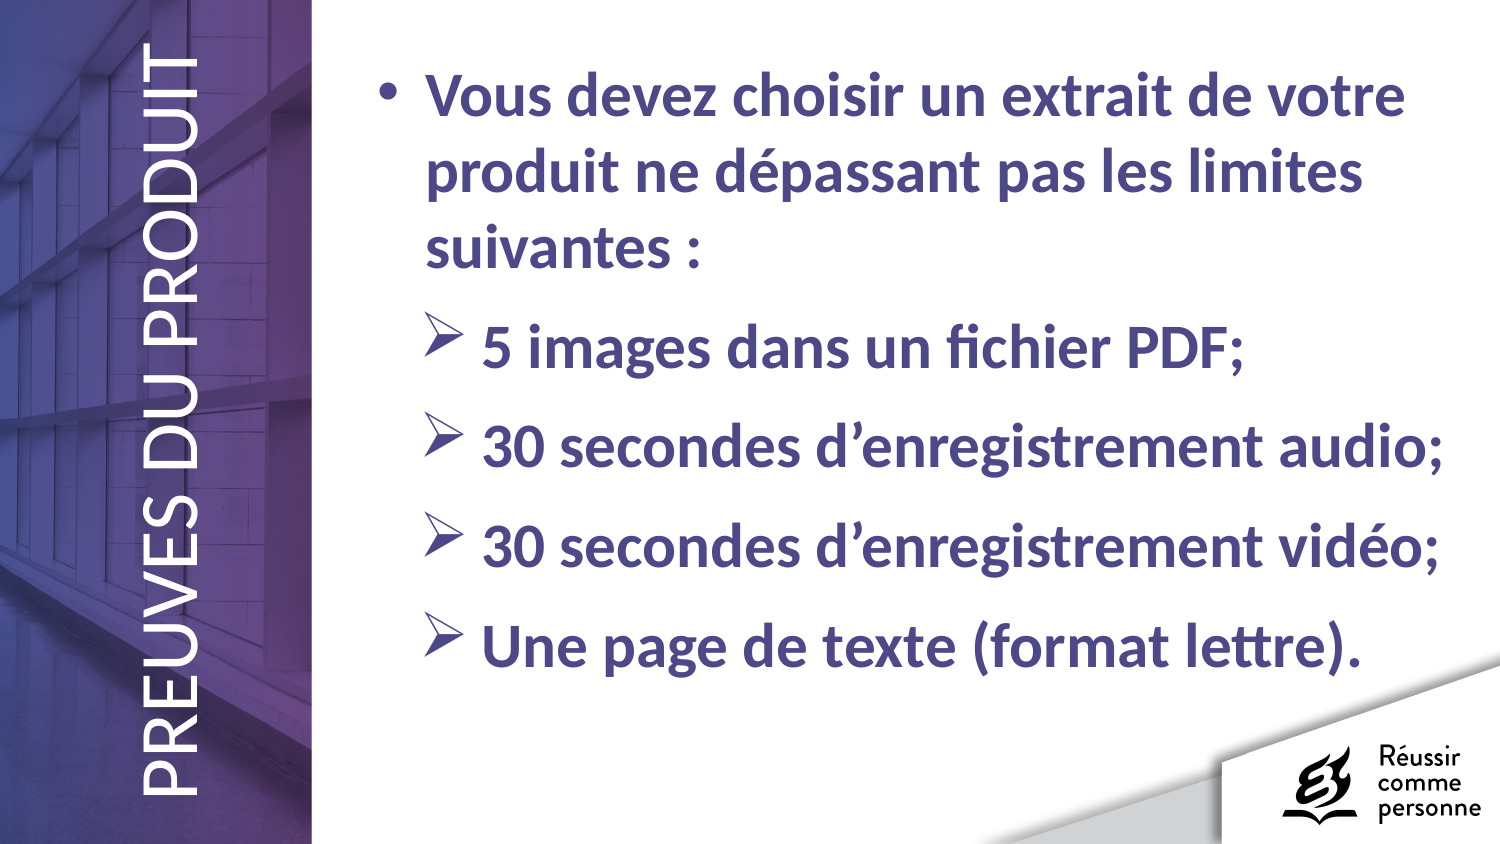

Vous devez choisir un extrait de votre produit ne dépassant pas les limites suivantes :
 5 images dans un fichier PDF;
 30 secondes d’enregistrement audio;
 30 secondes d’enregistrement vidéo;
 Une page de texte (format lettre).

PREUVES DU PRODUIT